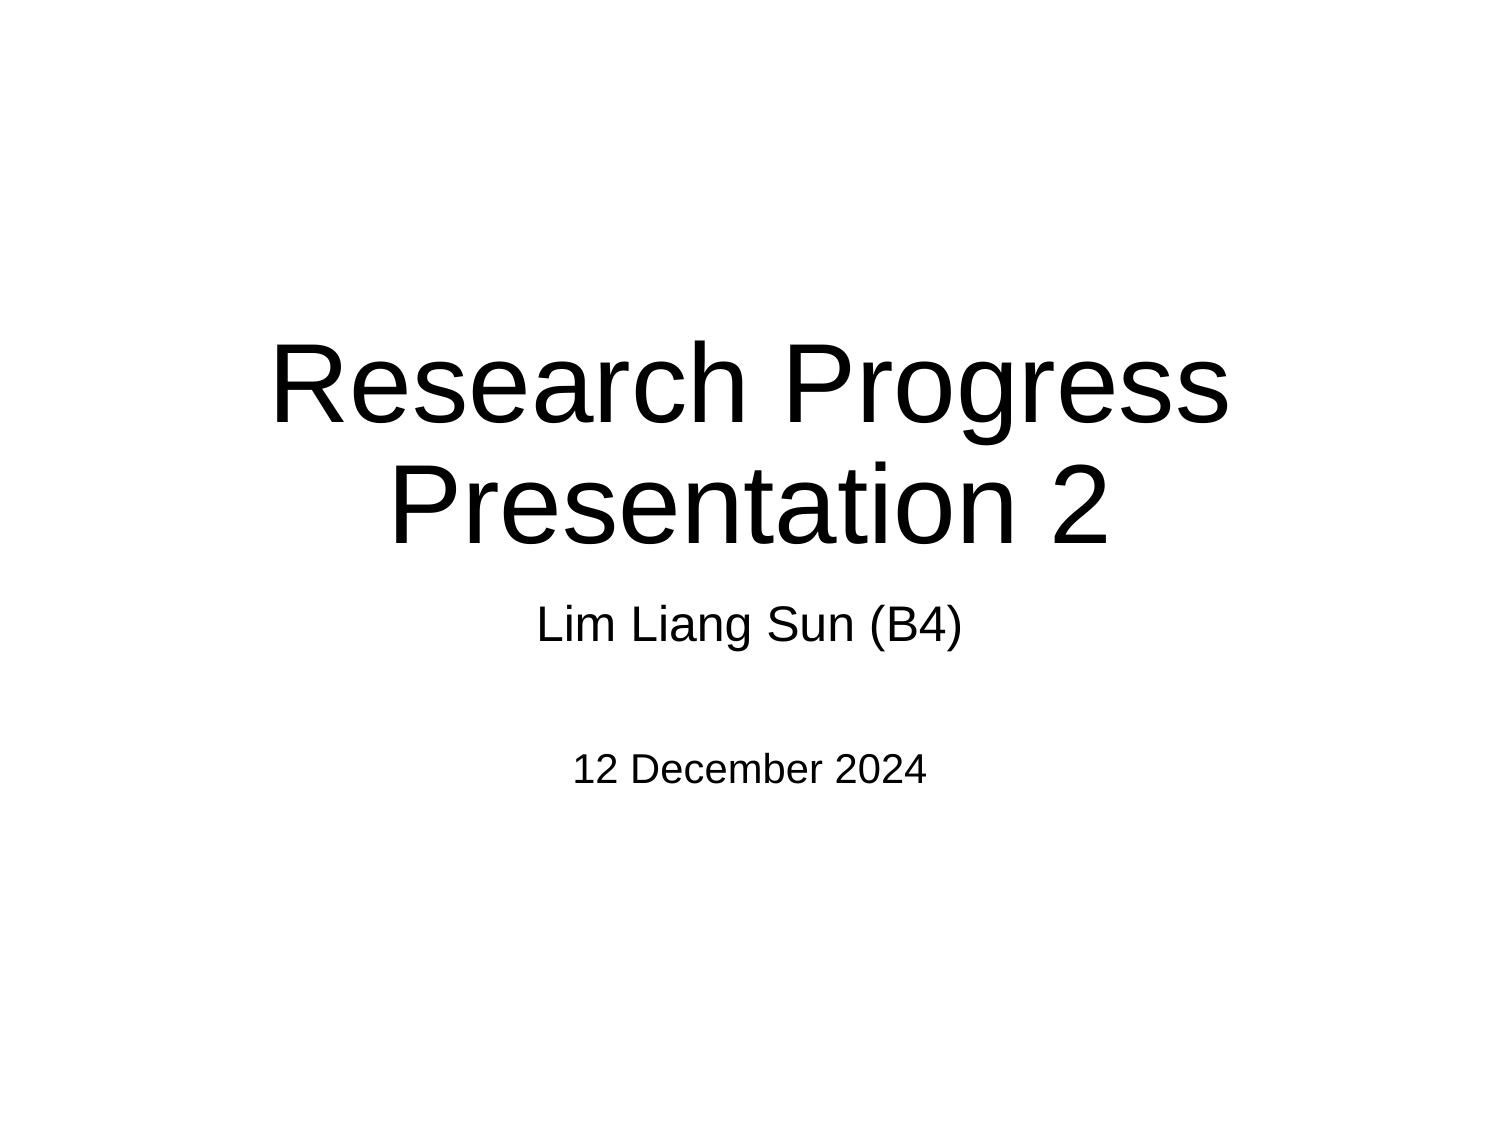

# Research Progress Presentation 2
Lim Liang Sun (B4)

12 December 2024